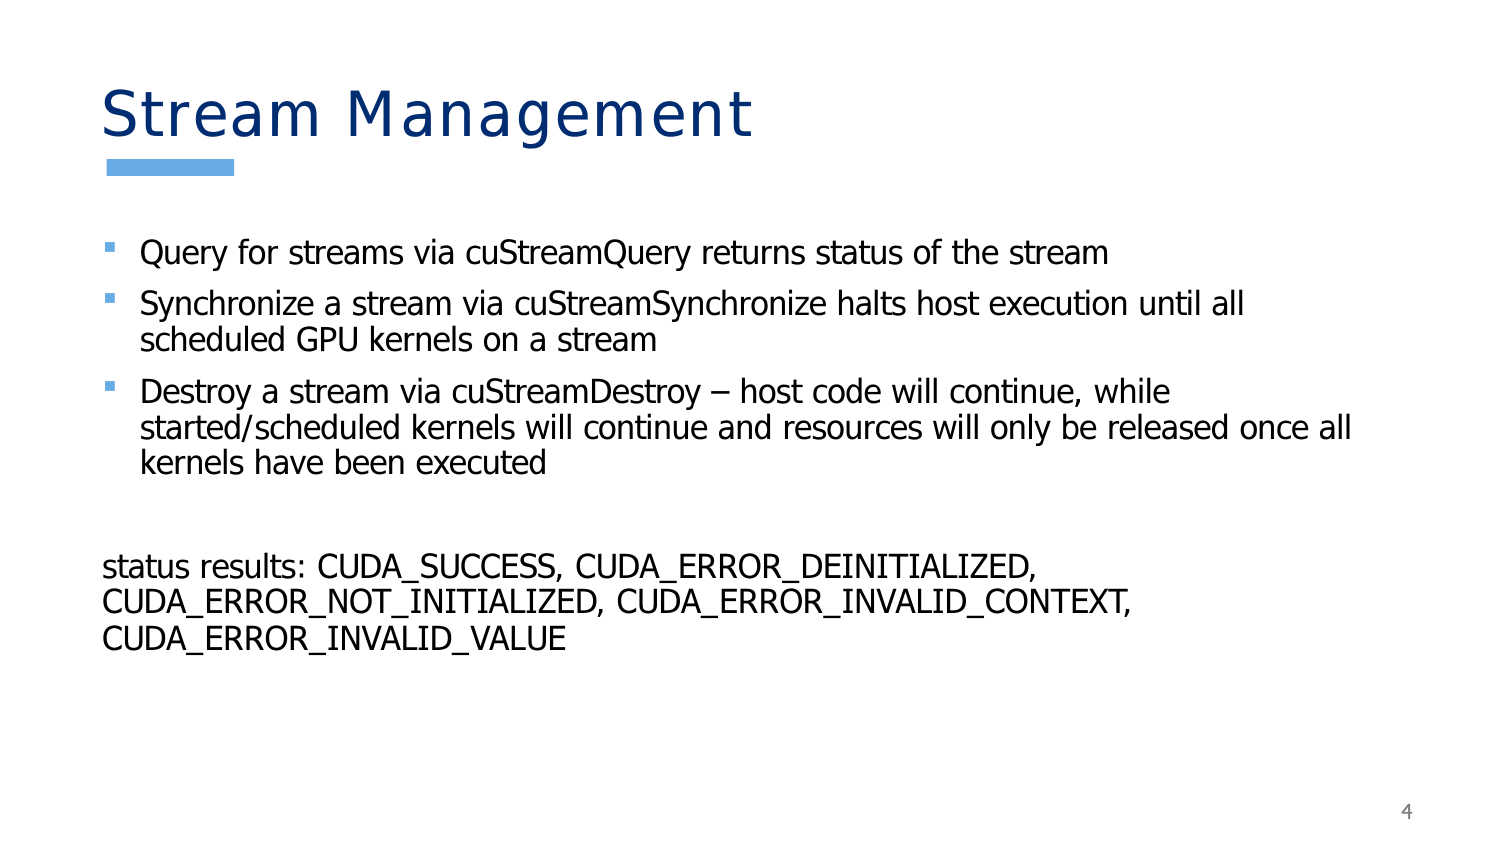

# Stream Management
Query for streams via cuStreamQuery returns status of the stream
Synchronize a stream via cuStreamSynchronize halts host execution until all scheduled GPU kernels on a stream
Destroy a stream via cuStreamDestroy – host code will continue, while started/scheduled kernels will continue and resources will only be released once all kernels have been executed

status results: CUDA_SUCCESS, CUDA_ERROR_DEINITIALIZED, CUDA_ERROR_NOT_INITIALIZED, CUDA_ERROR_INVALID_CONTEXT, CUDA_ERROR_INVALID_VALUE